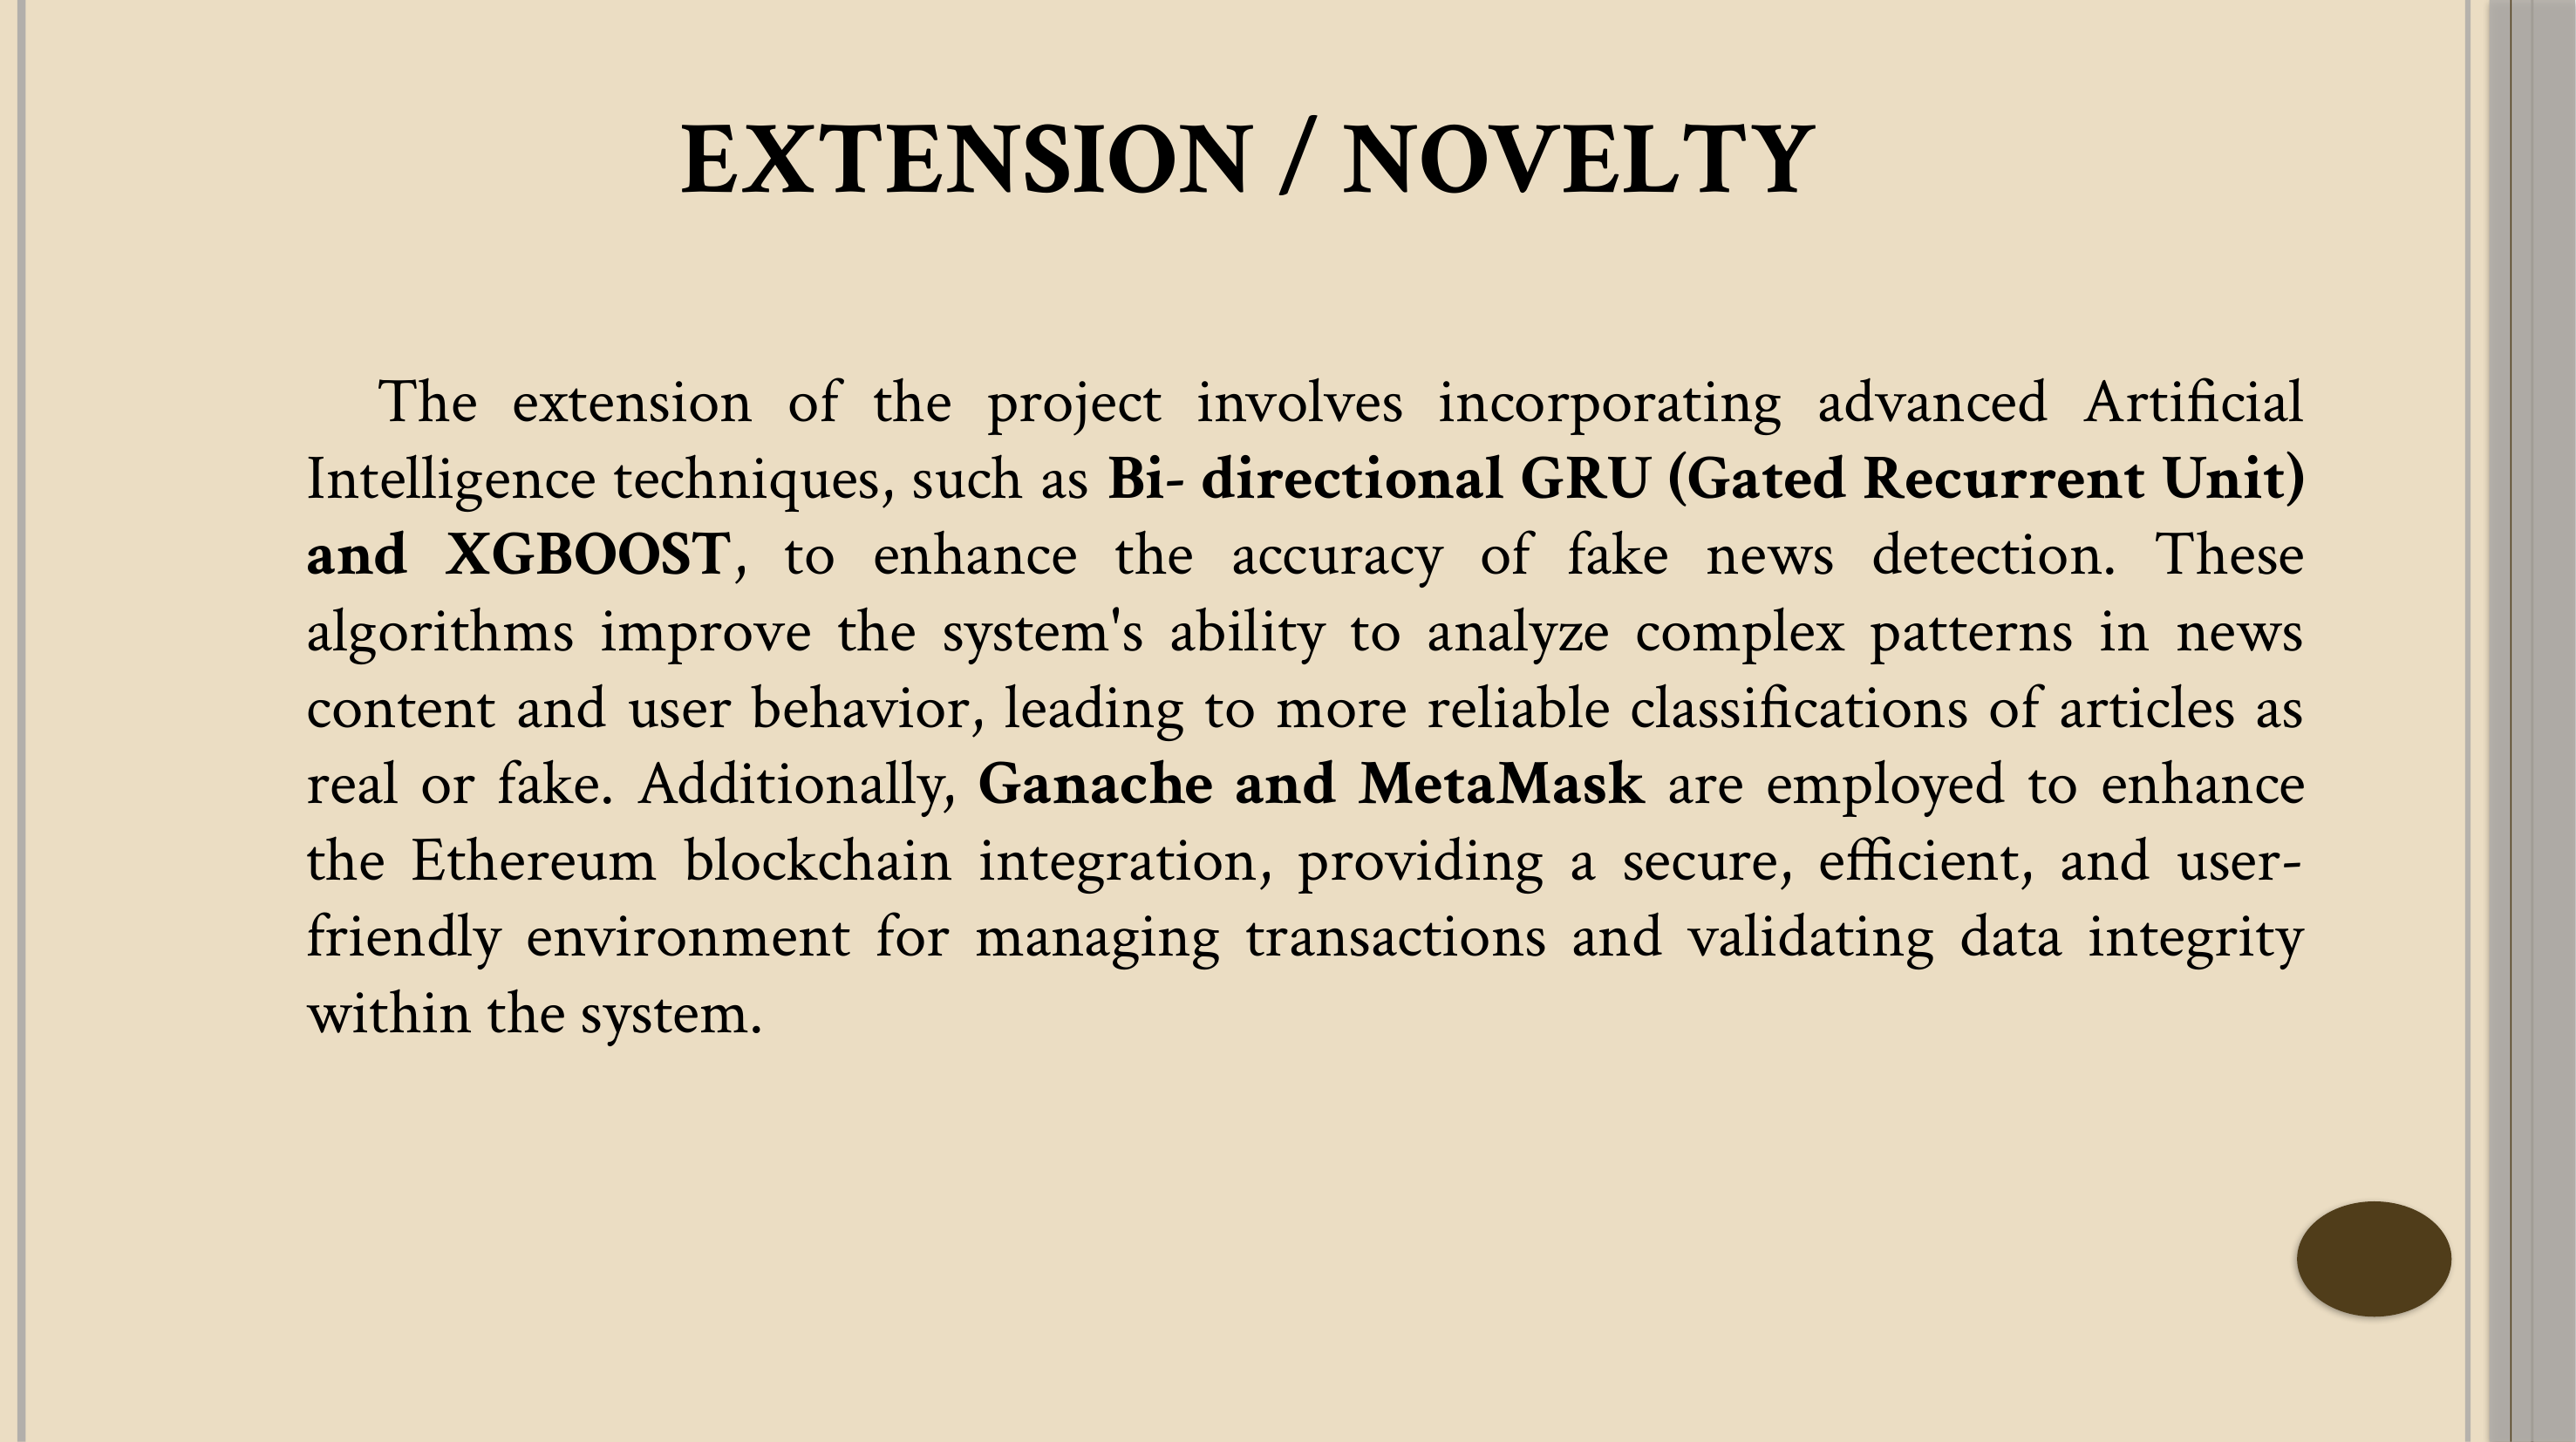

# Extension / Novelty
    The extension of the project involves incorporating advanced Artificial Intelligence techniques, such as Bi- directional GRU (Gated Recurrent Unit) and XGBOOST, to enhance the accuracy of fake news detection. These algorithms improve the system's ability to analyze complex patterns in news content and user behavior, leading to more reliable classifications of articles as real or fake. Additionally, Ganache and MetaMask are employed to enhance the Ethereum blockchain integration, providing a secure, efficient, and user-friendly environment for managing transactions and validating data integrity within the system.